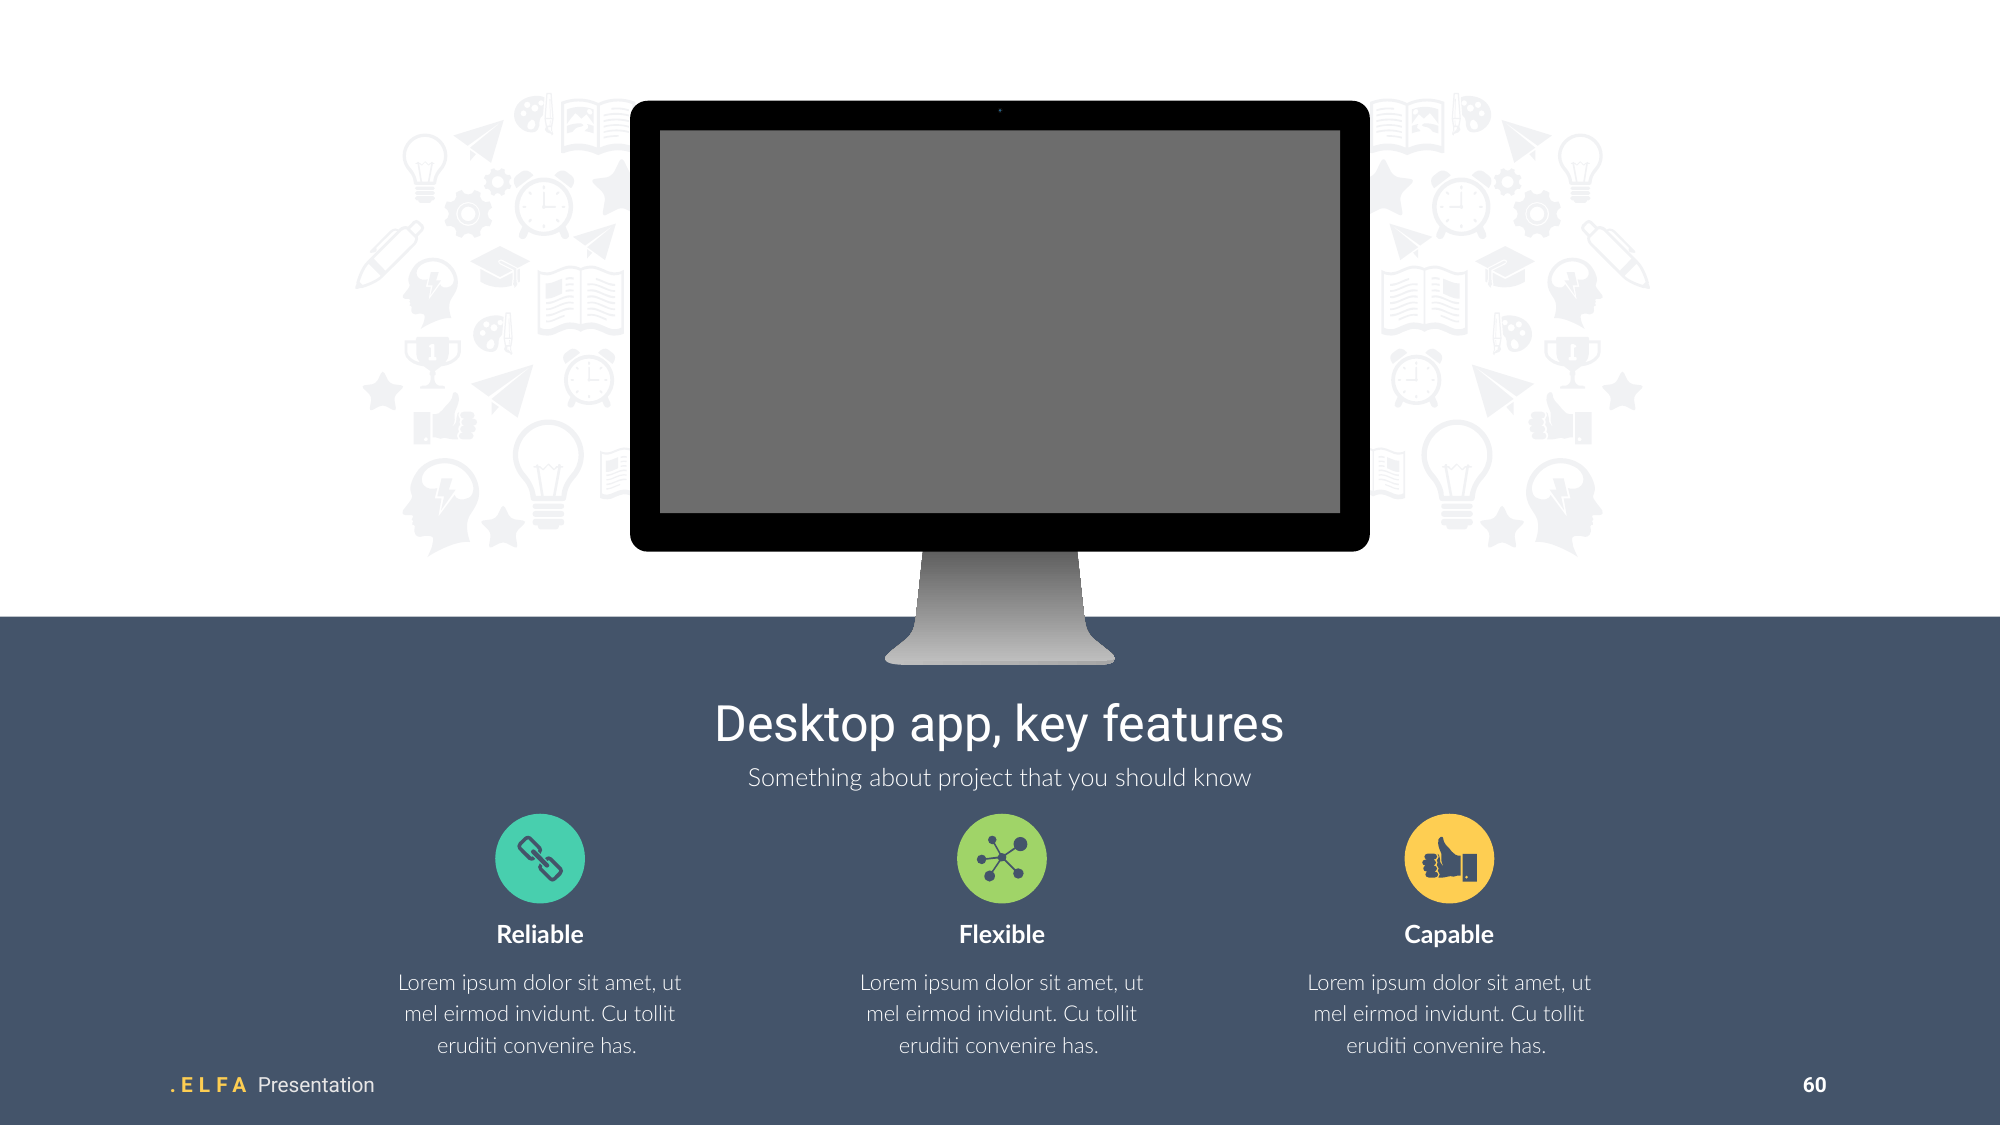

Desktop app, key features
Something about project that you should know

Reliable
Flexible
Capable
Lorem ipsum dolor sit amet, ut mel eirmod invidunt. Cu tollit eruditi convenire has.
Lorem ipsum dolor sit amet, ut mel eirmod invidunt. Cu tollit eruditi convenire has.
Lorem ipsum dolor sit amet, ut mel eirmod invidunt. Cu tollit eruditi convenire has.